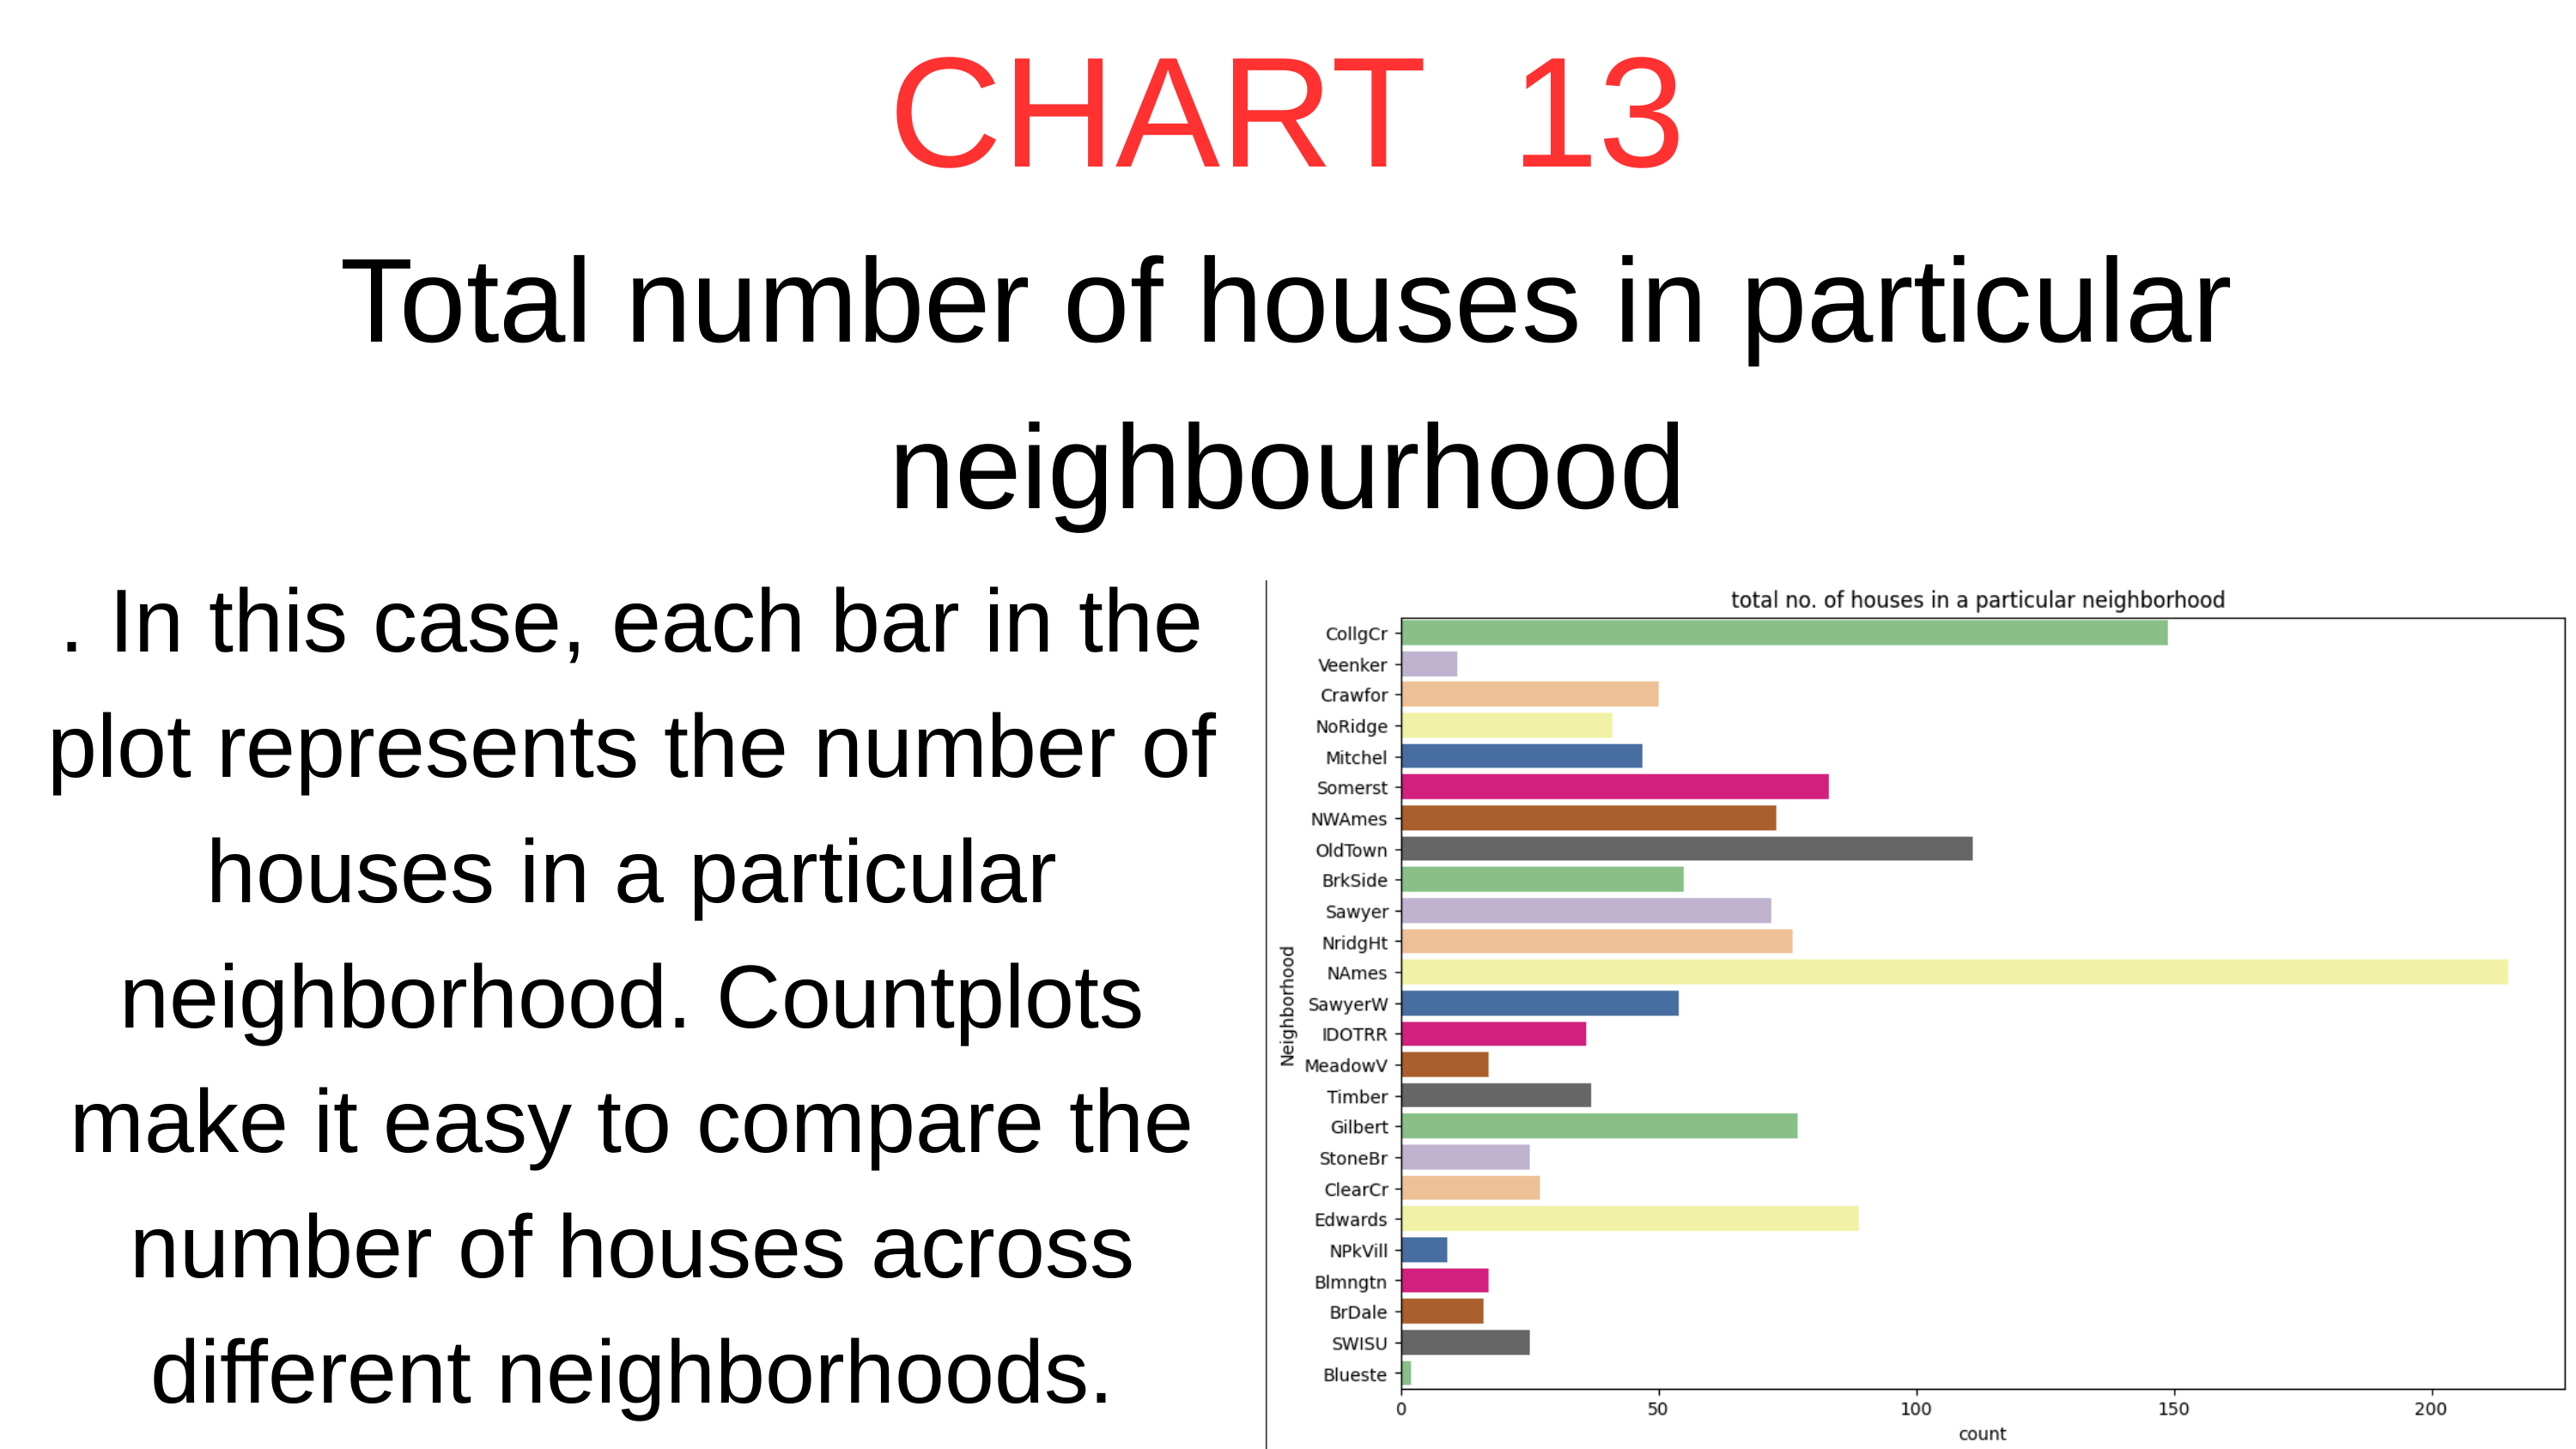

CHART  13
Total number of houses in particular neighbourhood

. In this case, each bar in the plot represents the number of houses in a particular neighborhood. Countplots make it easy to compare the number of houses across different neighborhoods.